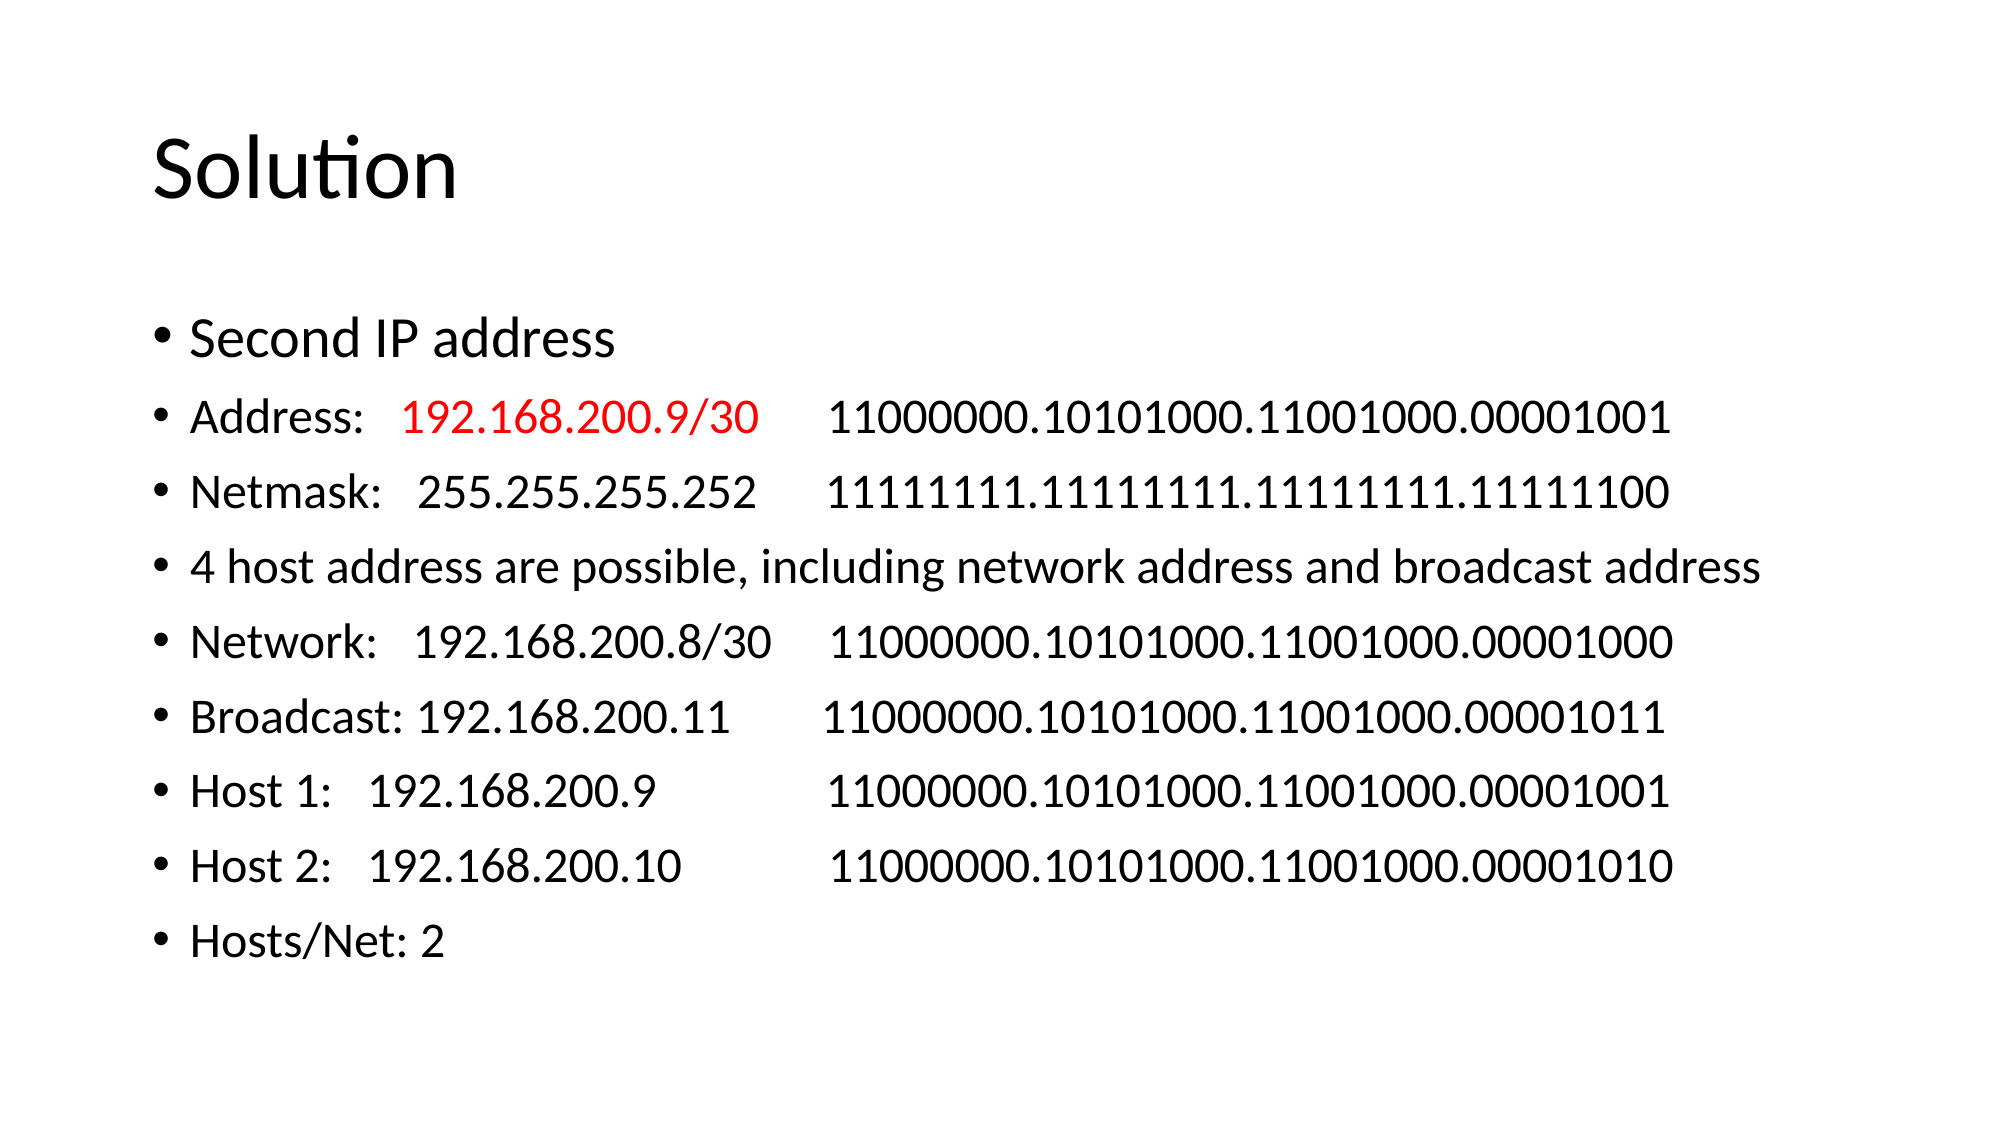

# Solution
Second IP address
Address:   192.168.200.9/30      11000000.10101000.11001000.00001001
Netmask:   255.255.255.252      11111111.11111111.11111111.11111100
4 host address are possible, including network address and broadcast address
Network:   192.168.200.8/30     11000000.10101000.11001000.00001000
Broadcast: 192.168.200.11        11000000.10101000.11001000.00001011
Host 1:   192.168.200.9               11000000.10101000.11001000.00001001
Host 2:   192.168.200.10             11000000.10101000.11001000.00001010
Hosts/Net: 2